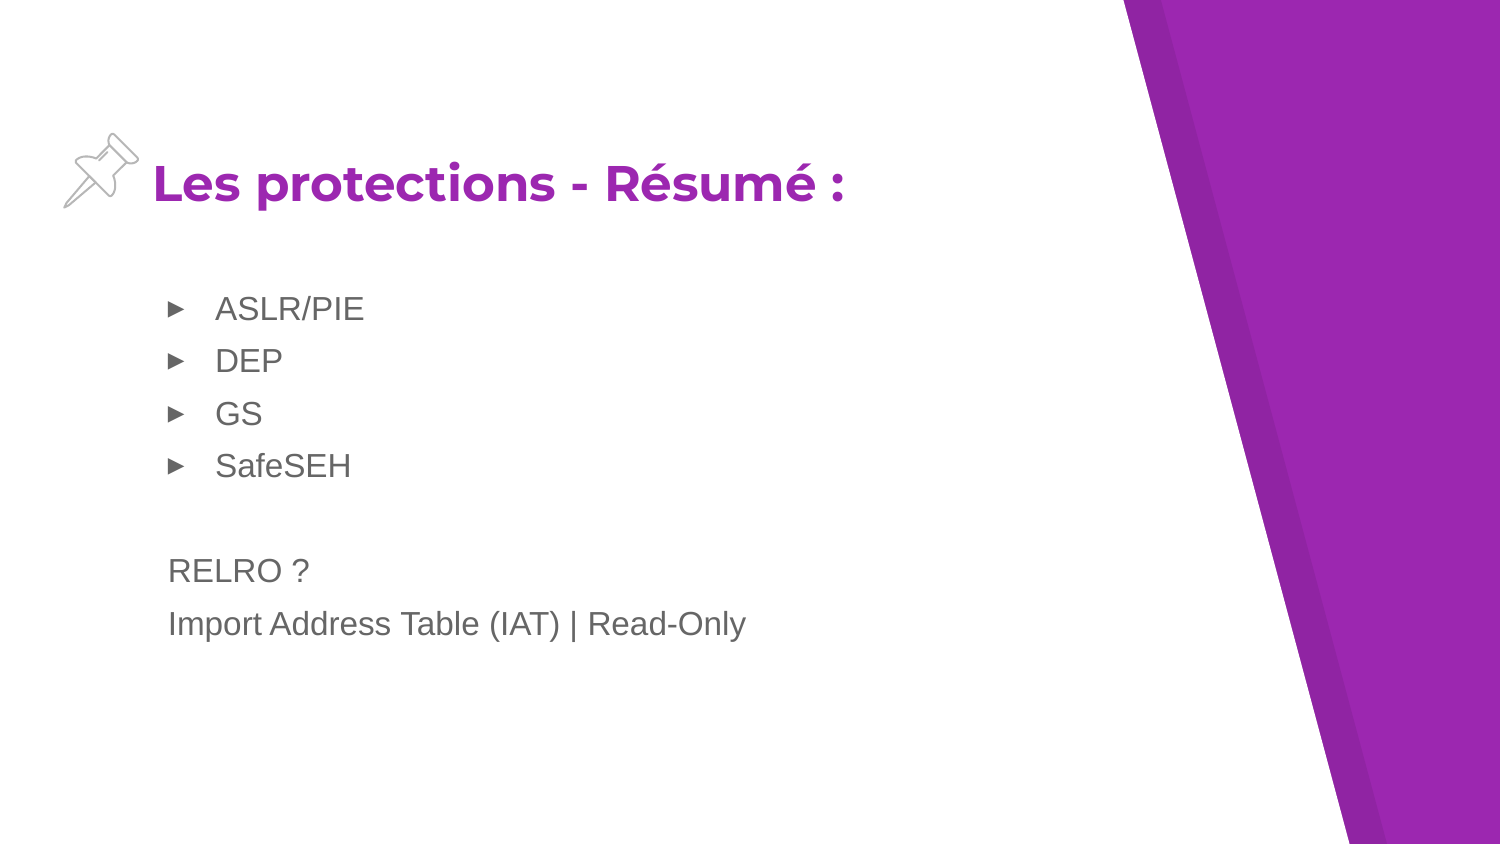

# Les protections - Résumé :
ASLR/PIE
DEP
GS
SafeSEH

RELRO ?
Import Address Table (IAT) | Read-Only